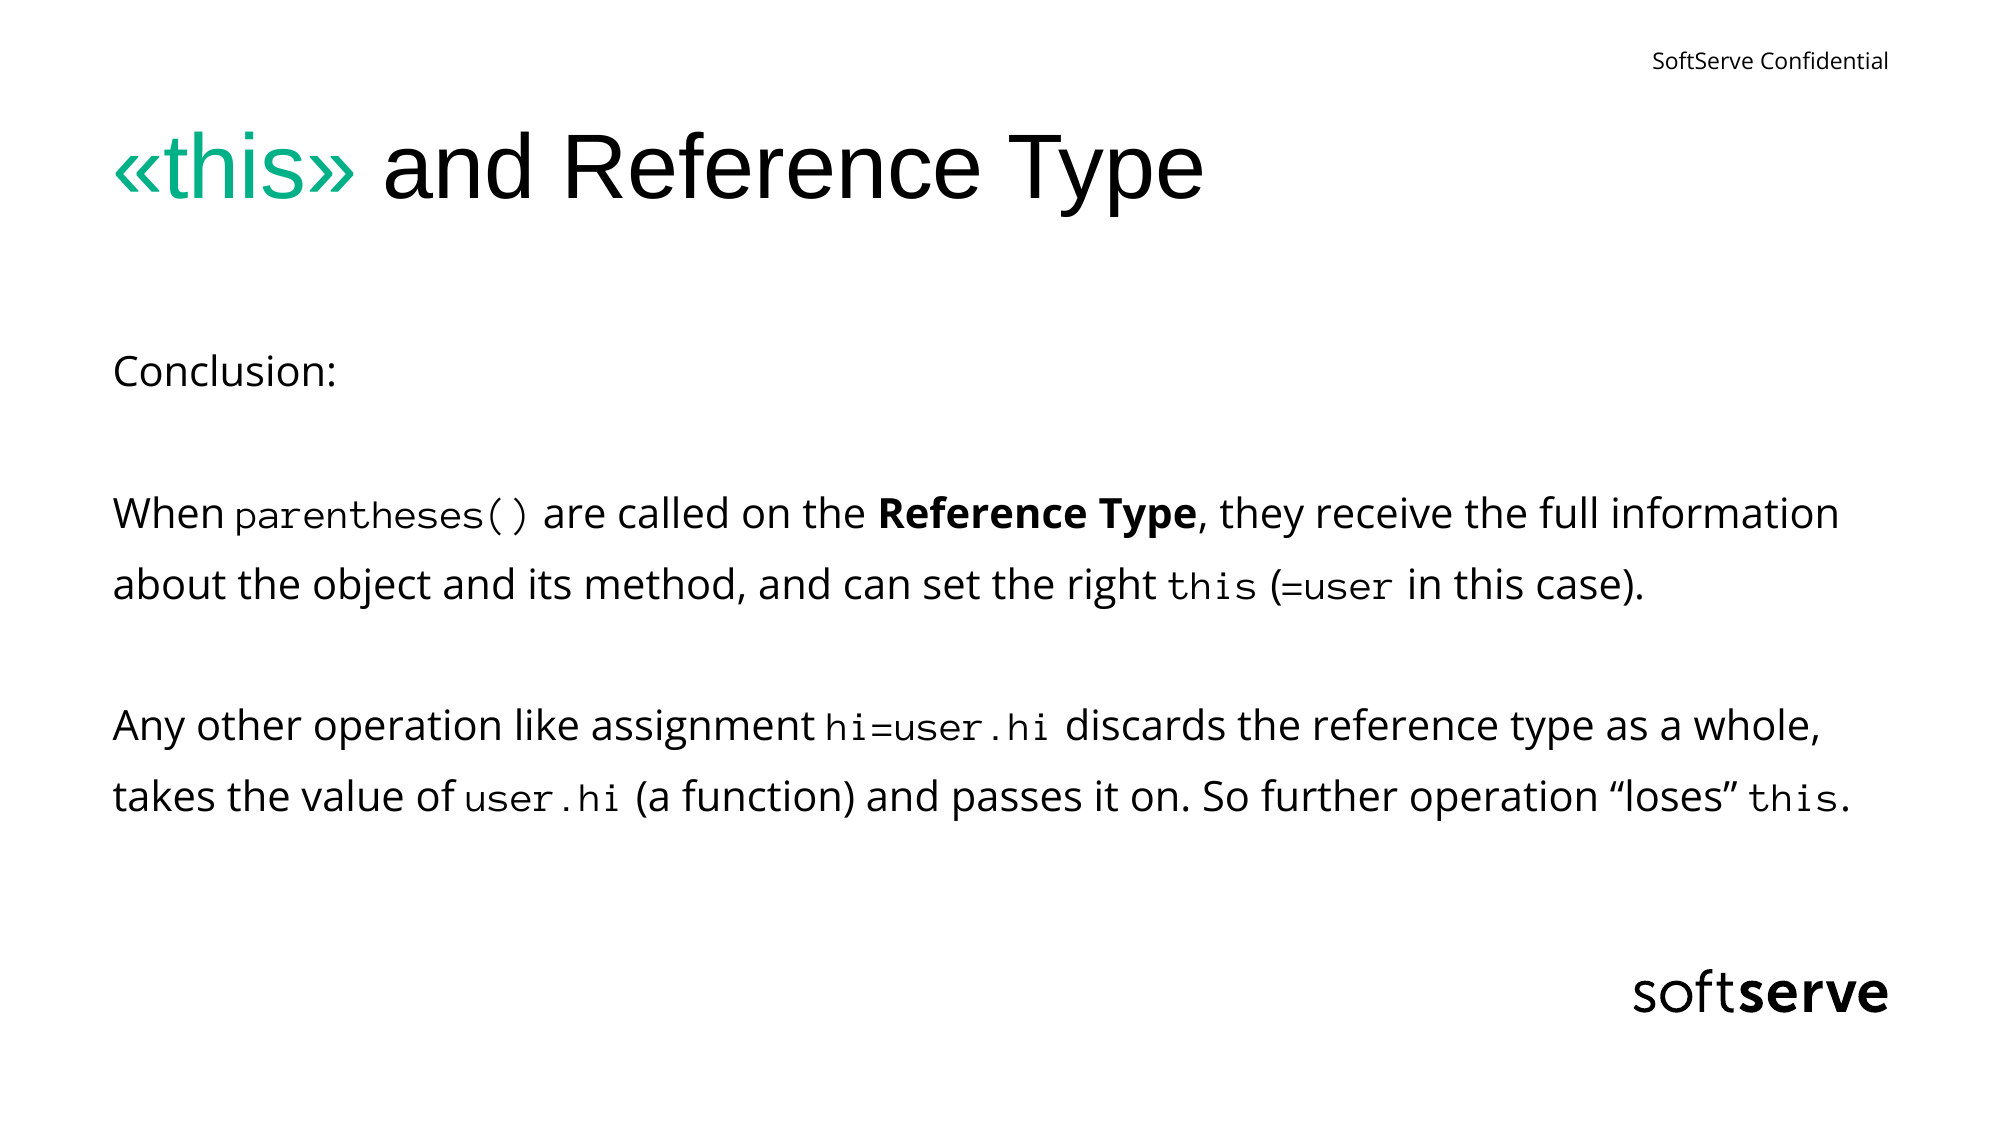

# «this» and Reference Type
Conclusion:

When parentheses() are called on the Reference Type, they receive the full information
about the object and its method, and can set the right this (=user in this case).

Any other operation like assignment hi=user.hi discards the reference type as a whole,
takes the value of user.hi (a function) and passes it on. So further operation “loses” this.